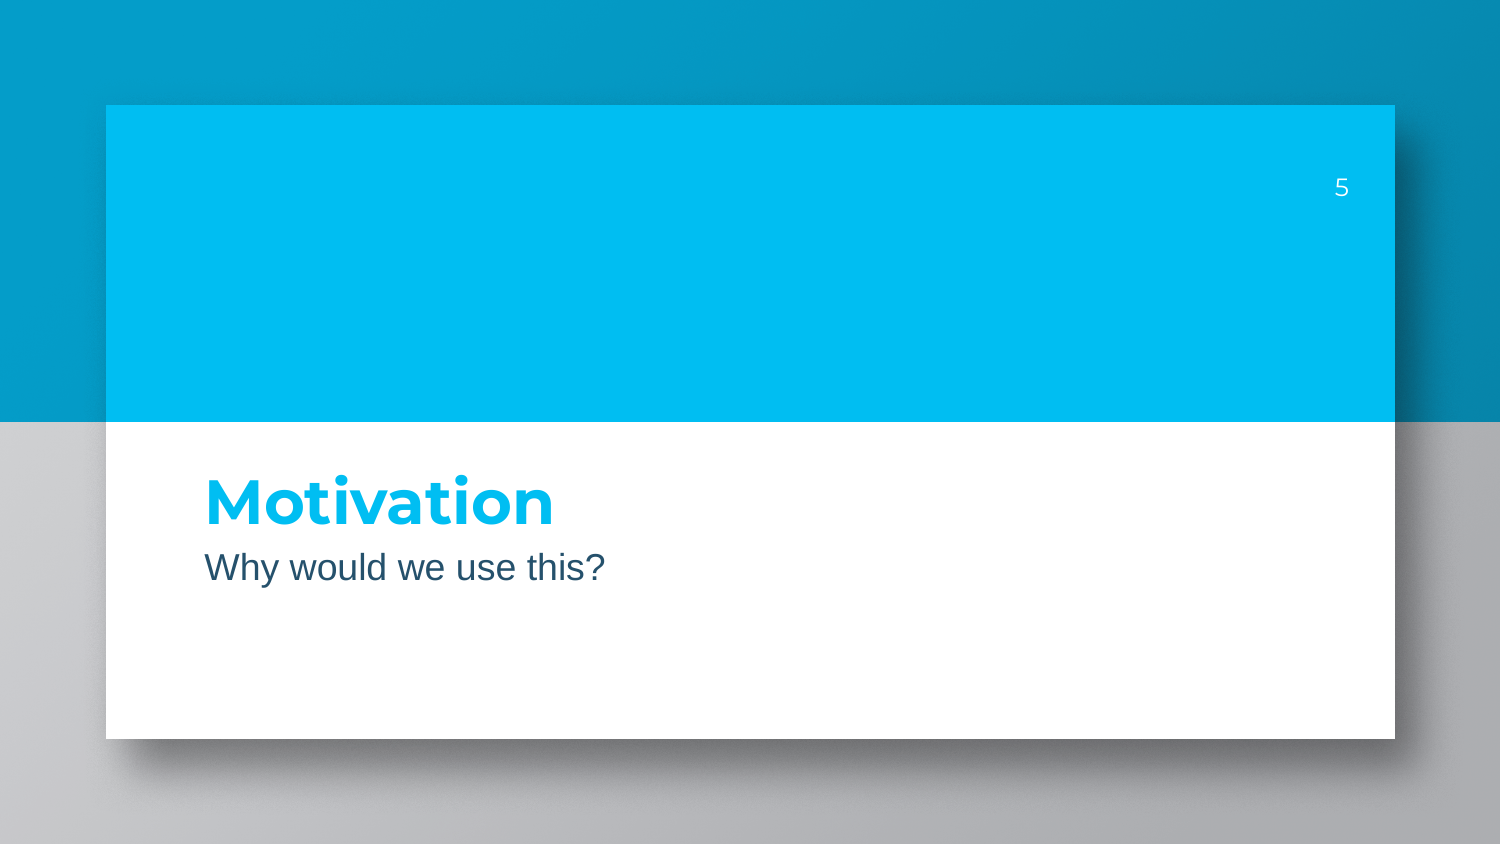

5

# Motivation
Why would we use this?